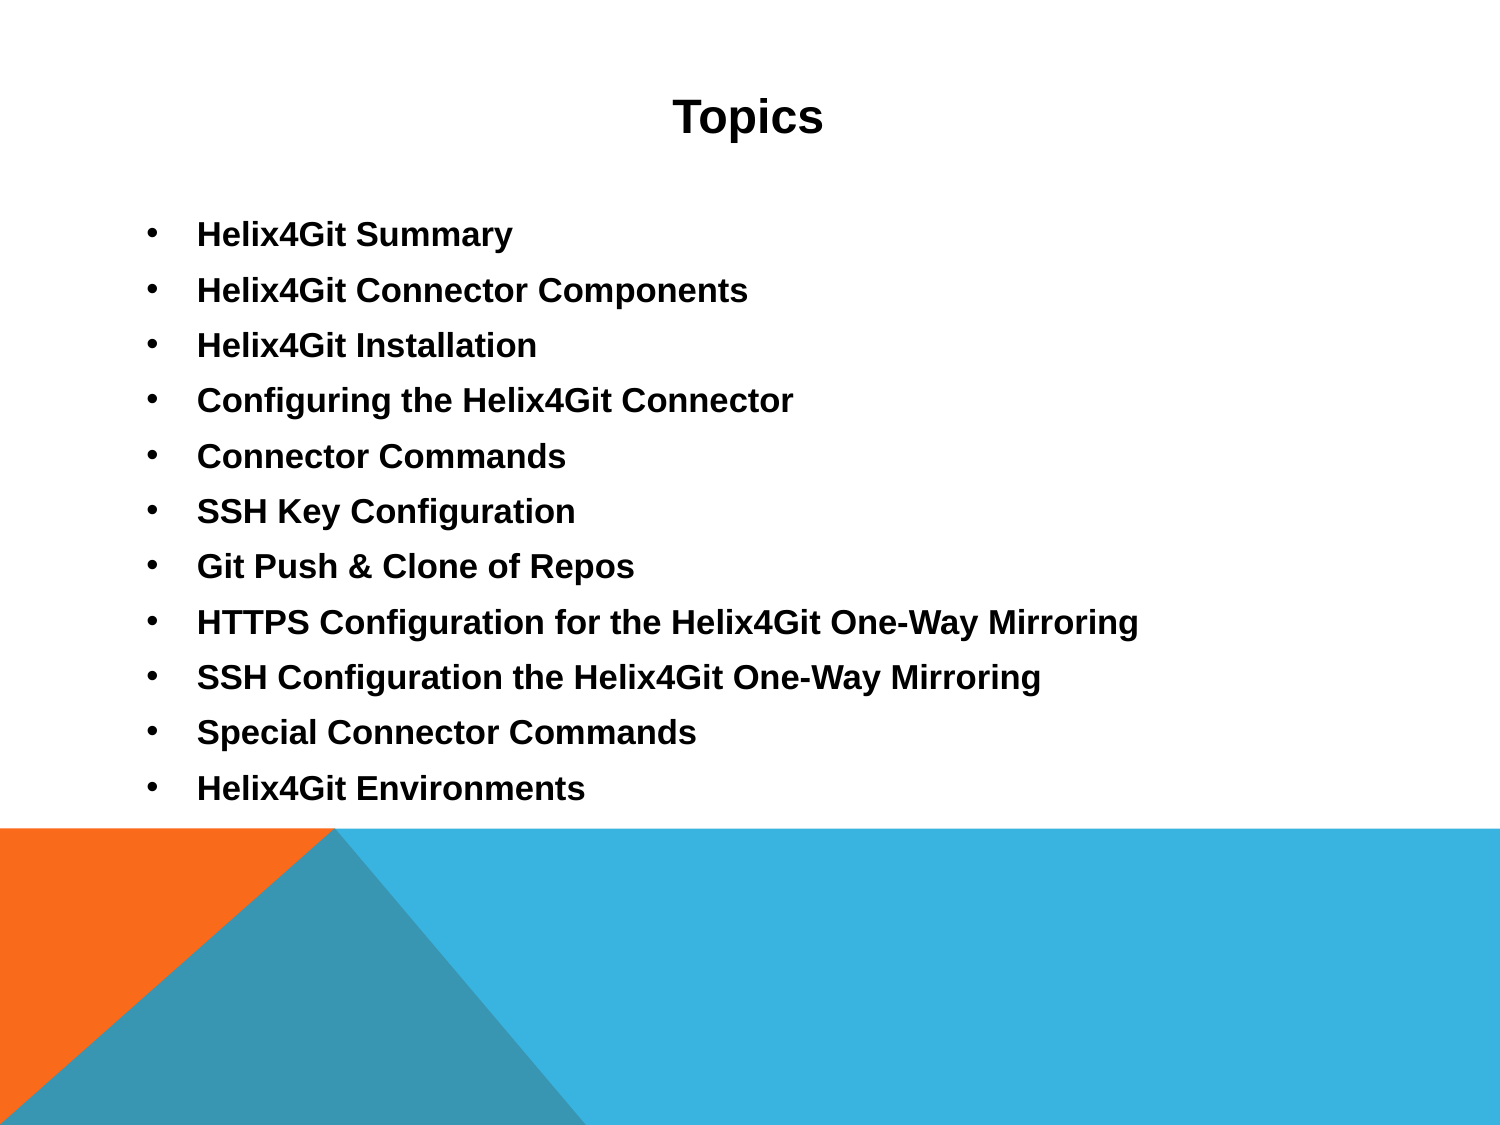

Topics

Helix4Git Summary
Helix4Git Connector Components
Helix4Git Installation
Configuring the Helix4Git Connector
Connector Commands
SSH Key Configuration
Git Push & Clone of Repos
HTTPS Configuration for the Helix4Git One-Way Mirroring
SSH Configuration the Helix4Git One-Way Mirroring
Special Connector Commands
Helix4Git Environments